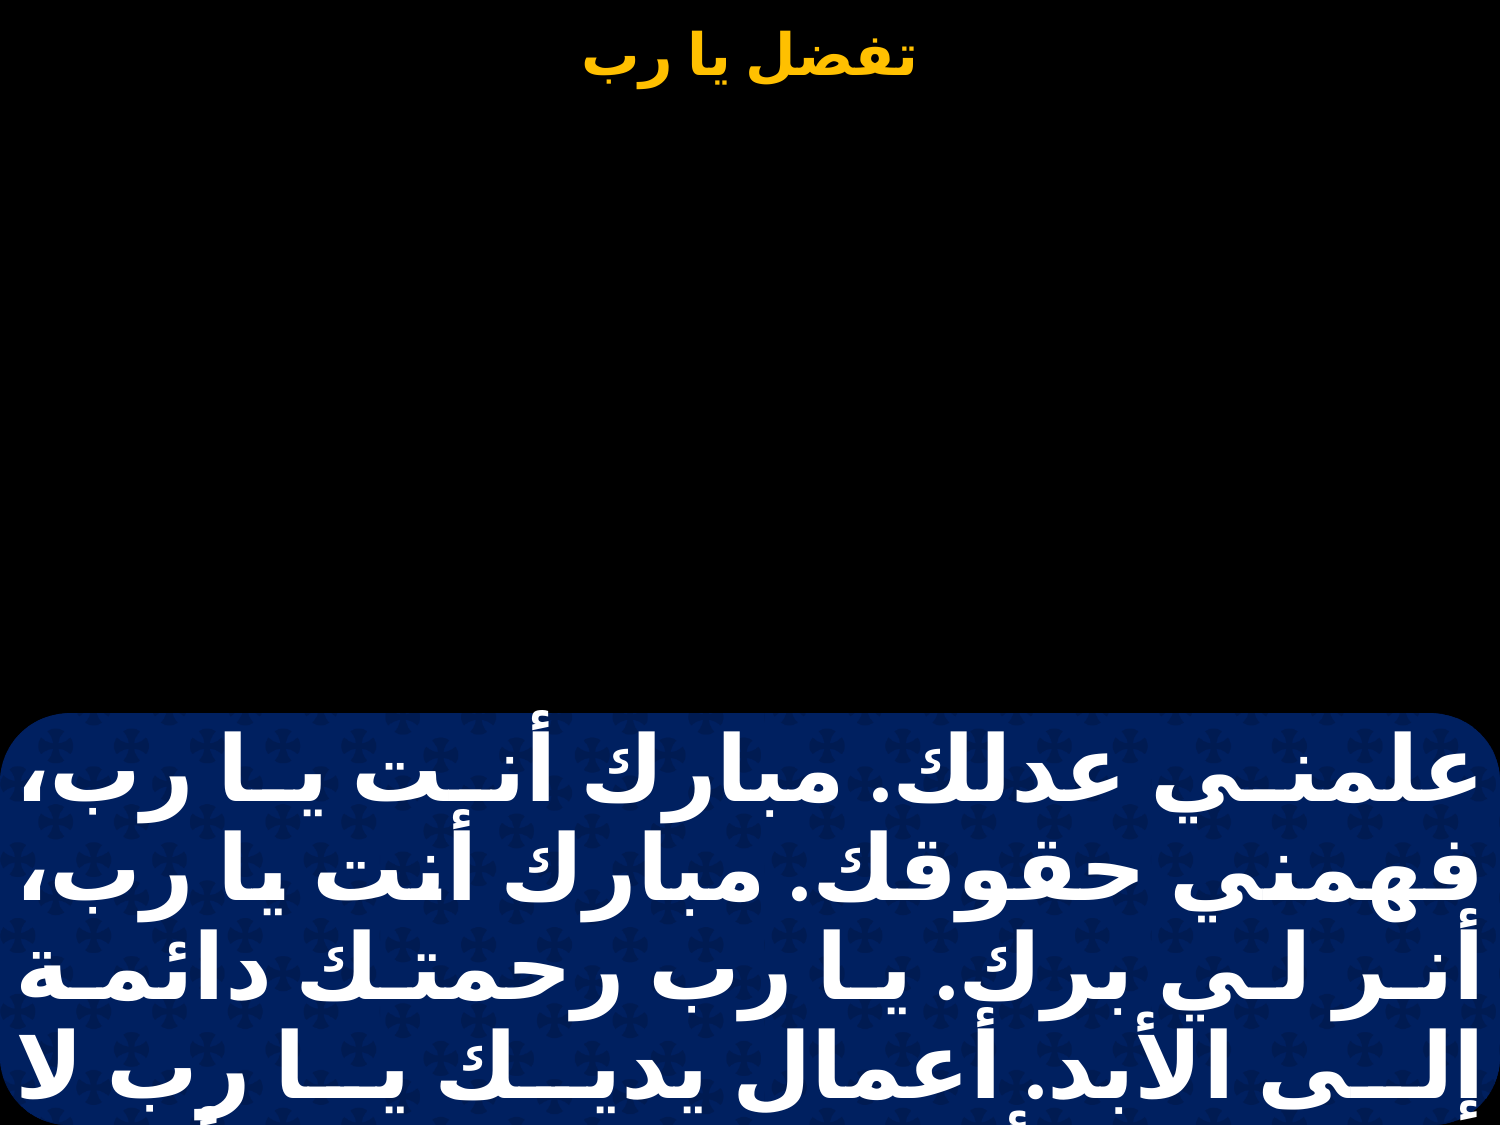

#
علمني عدلك. مبارك أنت يا رب، فهمني حقوقك. مبارك أنت يا رب، أنر لي برك. يا رب رحمتك دائمة إلى الأبد. أعمال يديك يا رب لا ترفضها، لأنك صرت لي ملجأ من جيل إلى جيل. أنا طلبت الرب